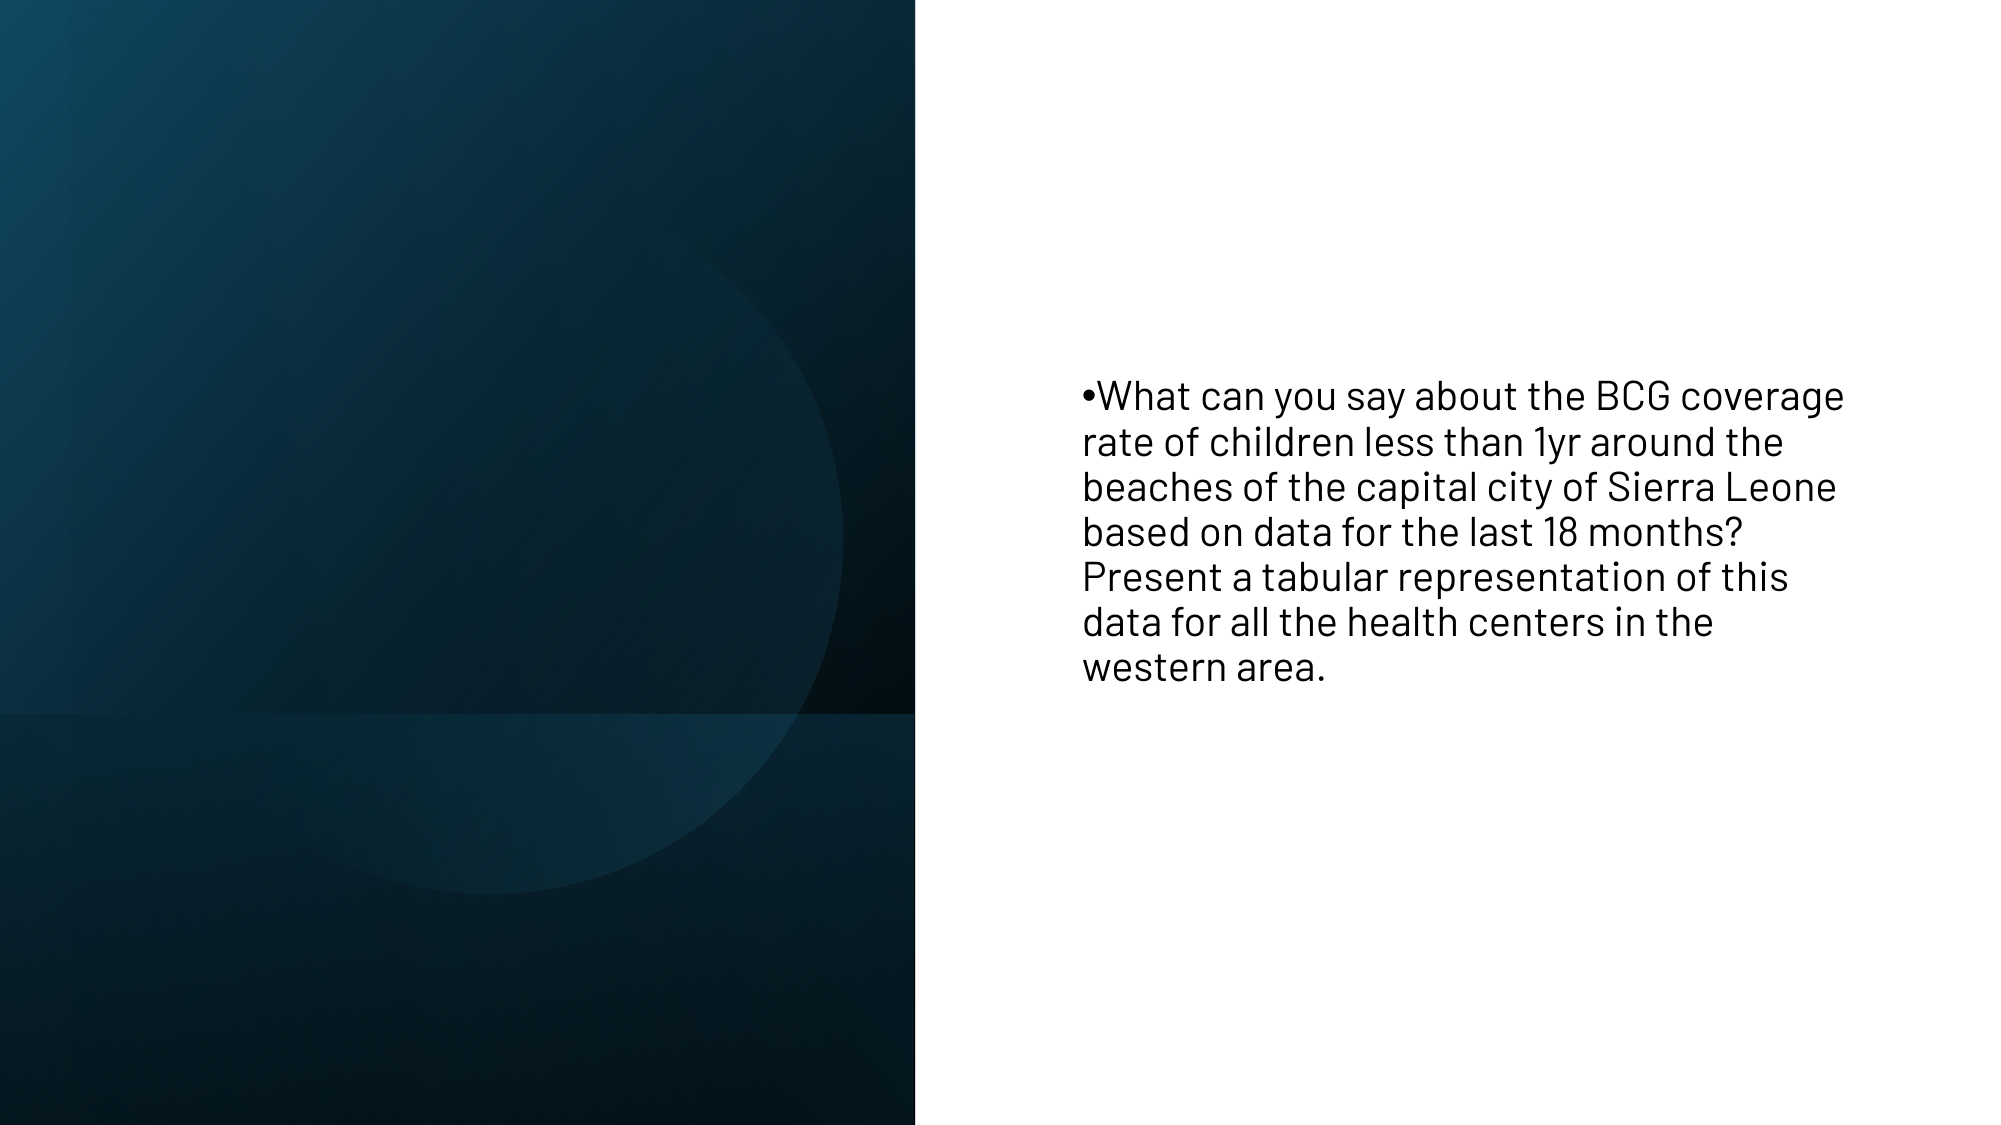

What can you say about the BCG coverage rate of children less than 1yr around the beaches of the capital city of Sierra Leone based on data for the last 18 months? Present a tabular representation of this data for all the health centers in the western area.